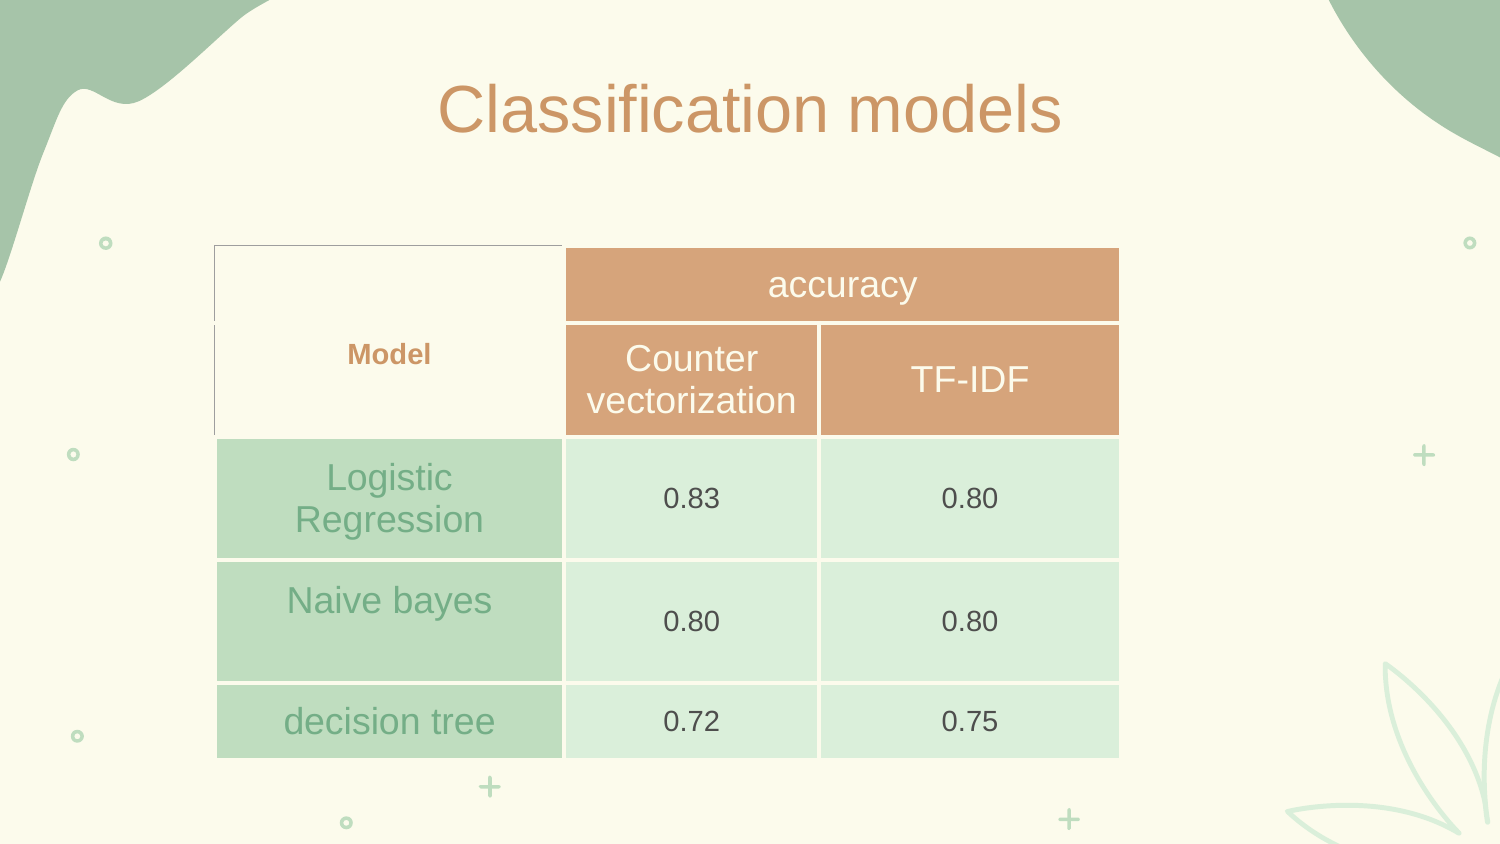

# Classification models
|  | accuracy |  |
| --- | --- | --- |
| Model | Counter vectorization | TF-IDF |
| Logistic Regression | 0.83 | 0.80 |
| Naive bayes | 0.80 | 0.80 |
| decision tree | 0.72 | 0.75 |